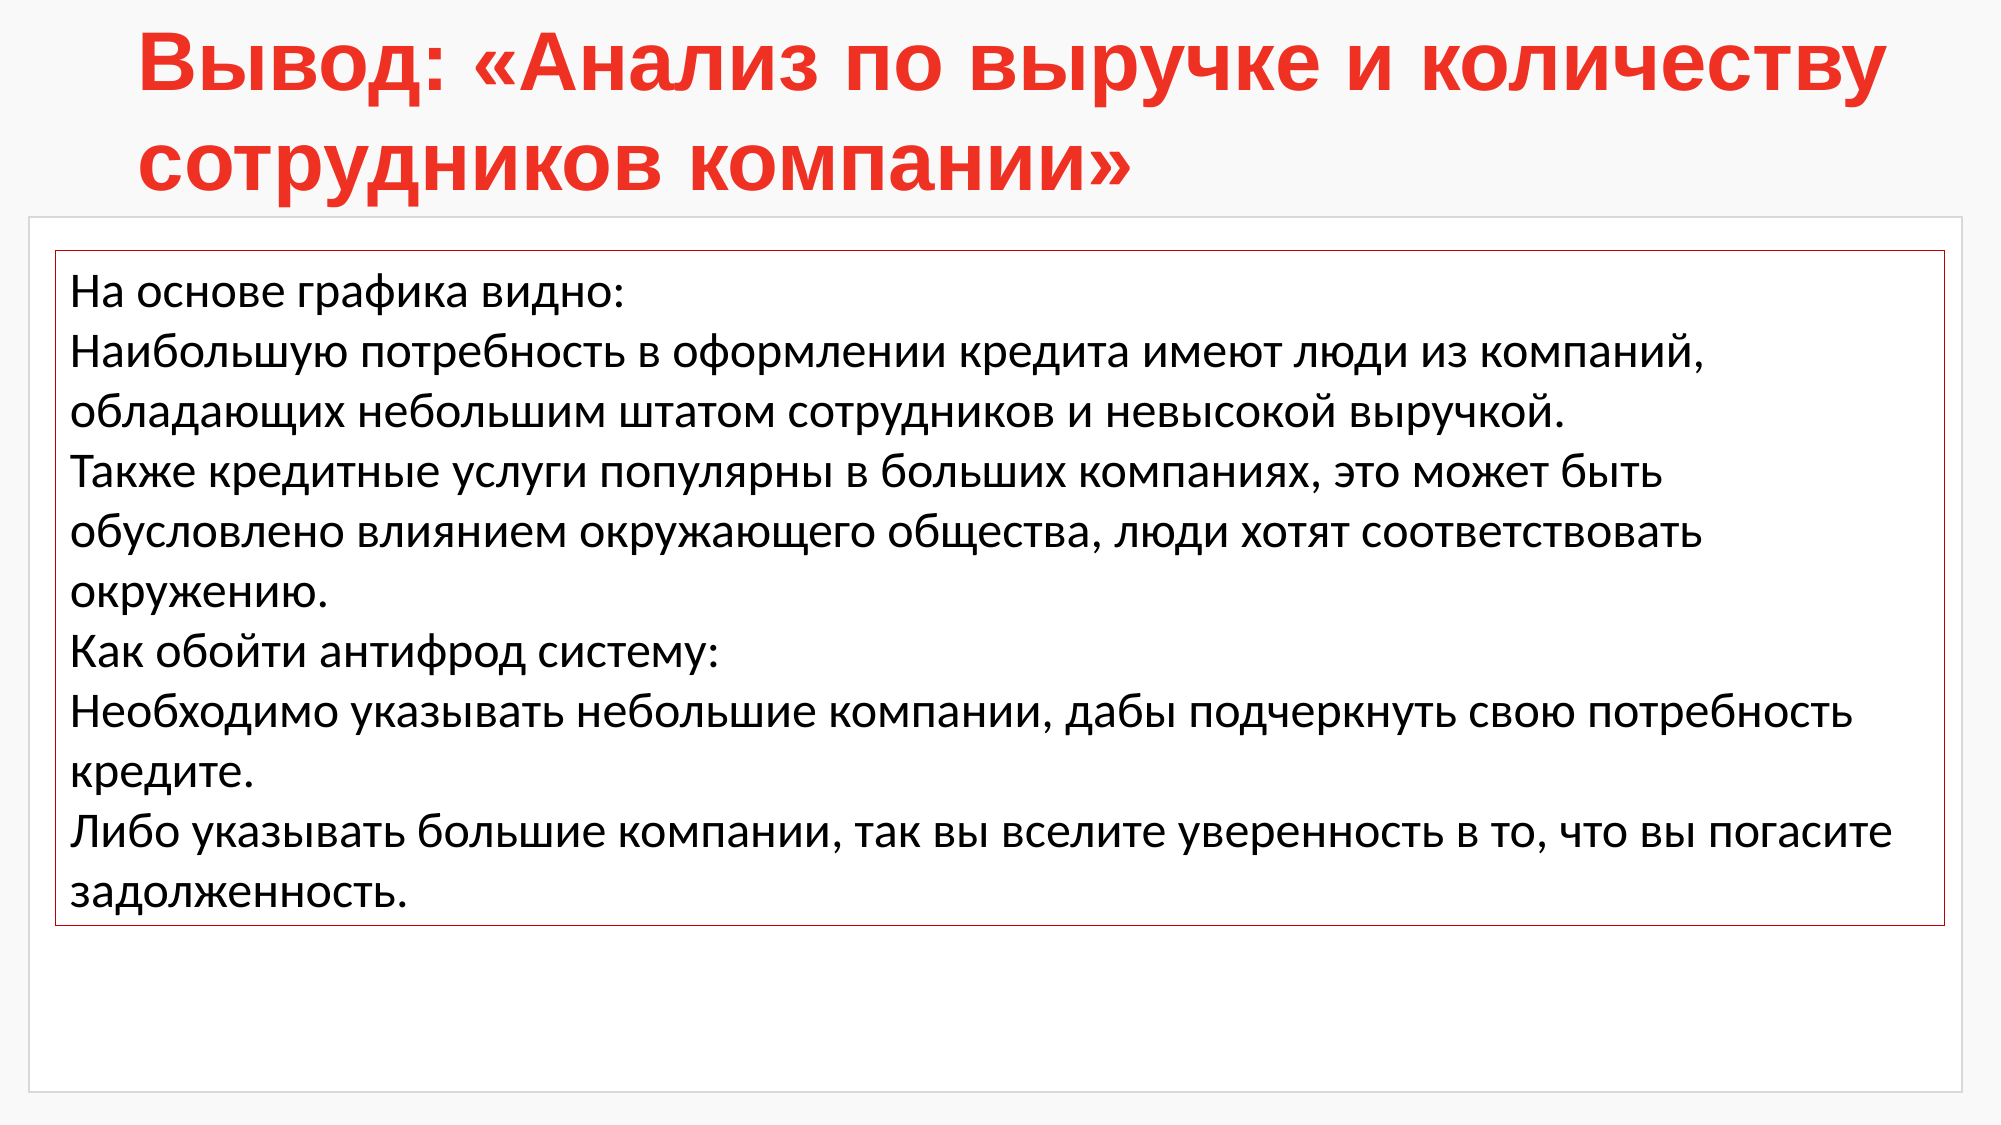

Вывод: «Анализ по выручке и количеству сотрудников компании»

На основе графика видно:
Наибольшую потребность в оформлении кредита имеют люди из компаний, обладающих небольшим штатом сотрудников и невысокой выручкой.
Также кредитные услуги популярны в больших компаниях, это может быть обусловлено влиянием окружающего общества, люди хотят соответствовать окружению.
Как обойти антифрод систему:
Необходимо указывать небольшие компании, дабы подчеркнуть свою потребность кредите.
Либо указывать большие компании, так вы вселите уверенность в то, что вы погасите задолженность.